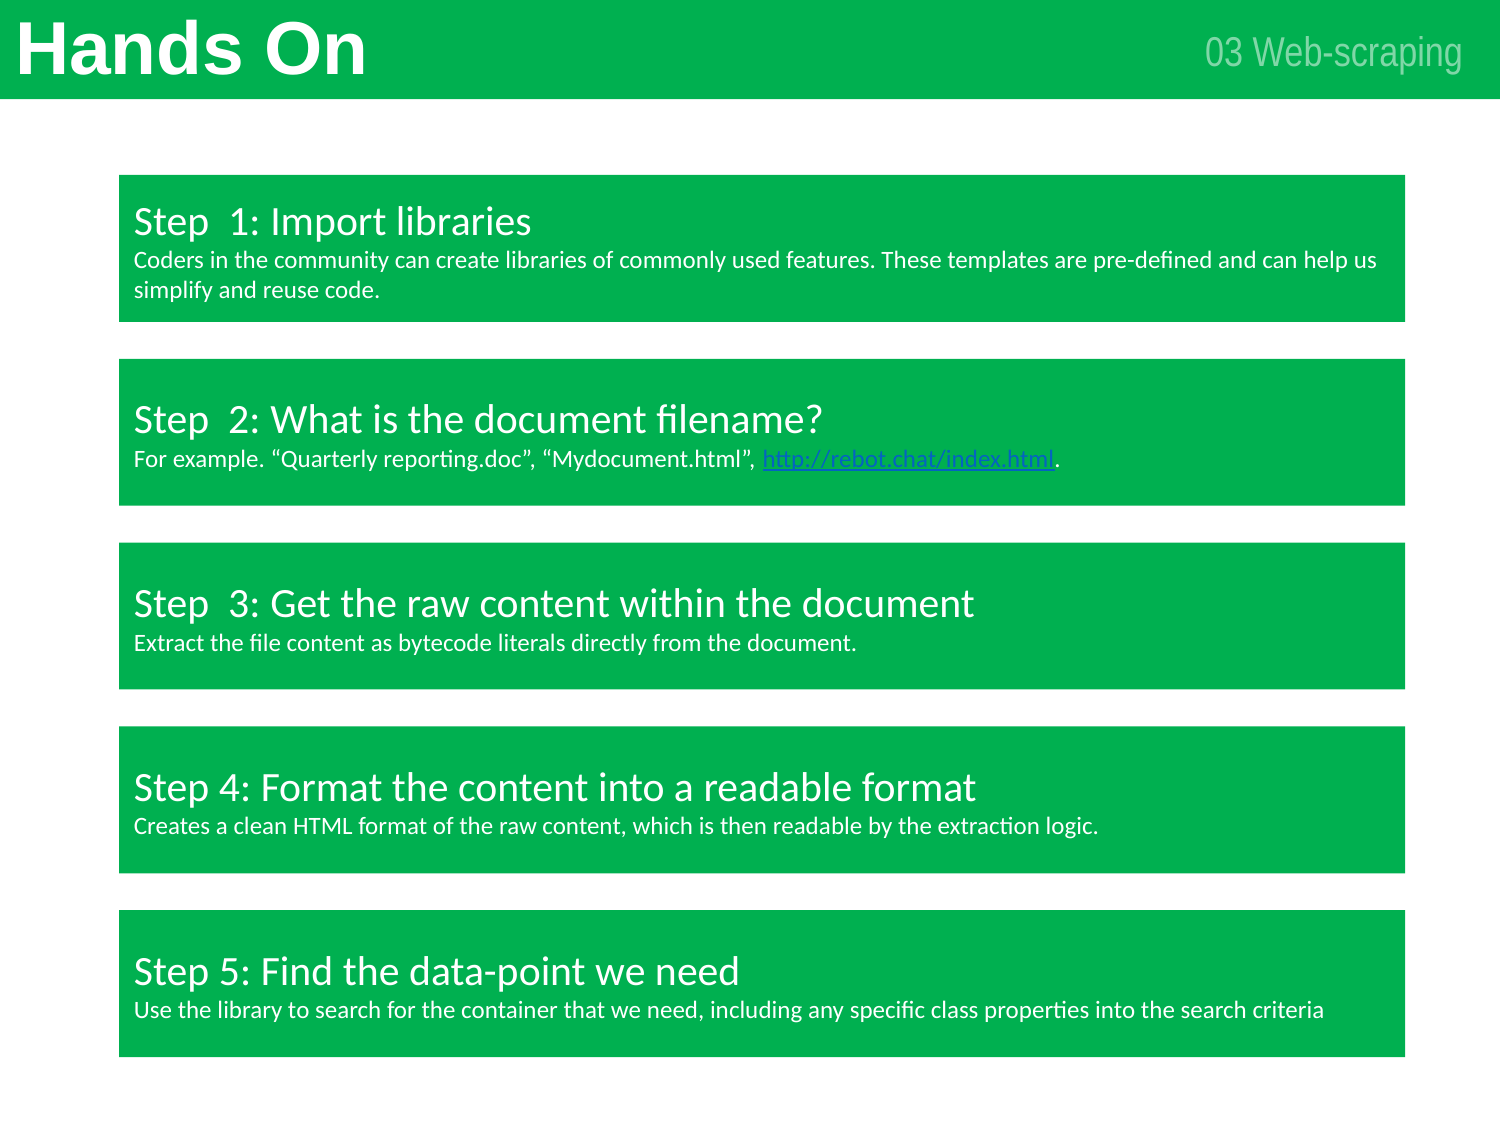

# Hands On
03 Web-scraping
Step  1: Import libraries
Coders in the community can create libraries of commonly used features. These templates are pre-defined and can help us simplify and reuse code.
Step  2: What is the document filename?
For example. “Quarterly reporting.doc”, “Mydocument.html”, http://rebot.chat/index.html.
Step  3: Get the raw content within the document
Extract the file content as bytecode literals directly from the document.
Step 4: Format the content into a readable format
Creates a clean HTML format of the raw content, which is then readable by the extraction logic.
Step 5: Find the data-point we need
Use the library to search for the container that we need, including any specific class properties into the search criteria